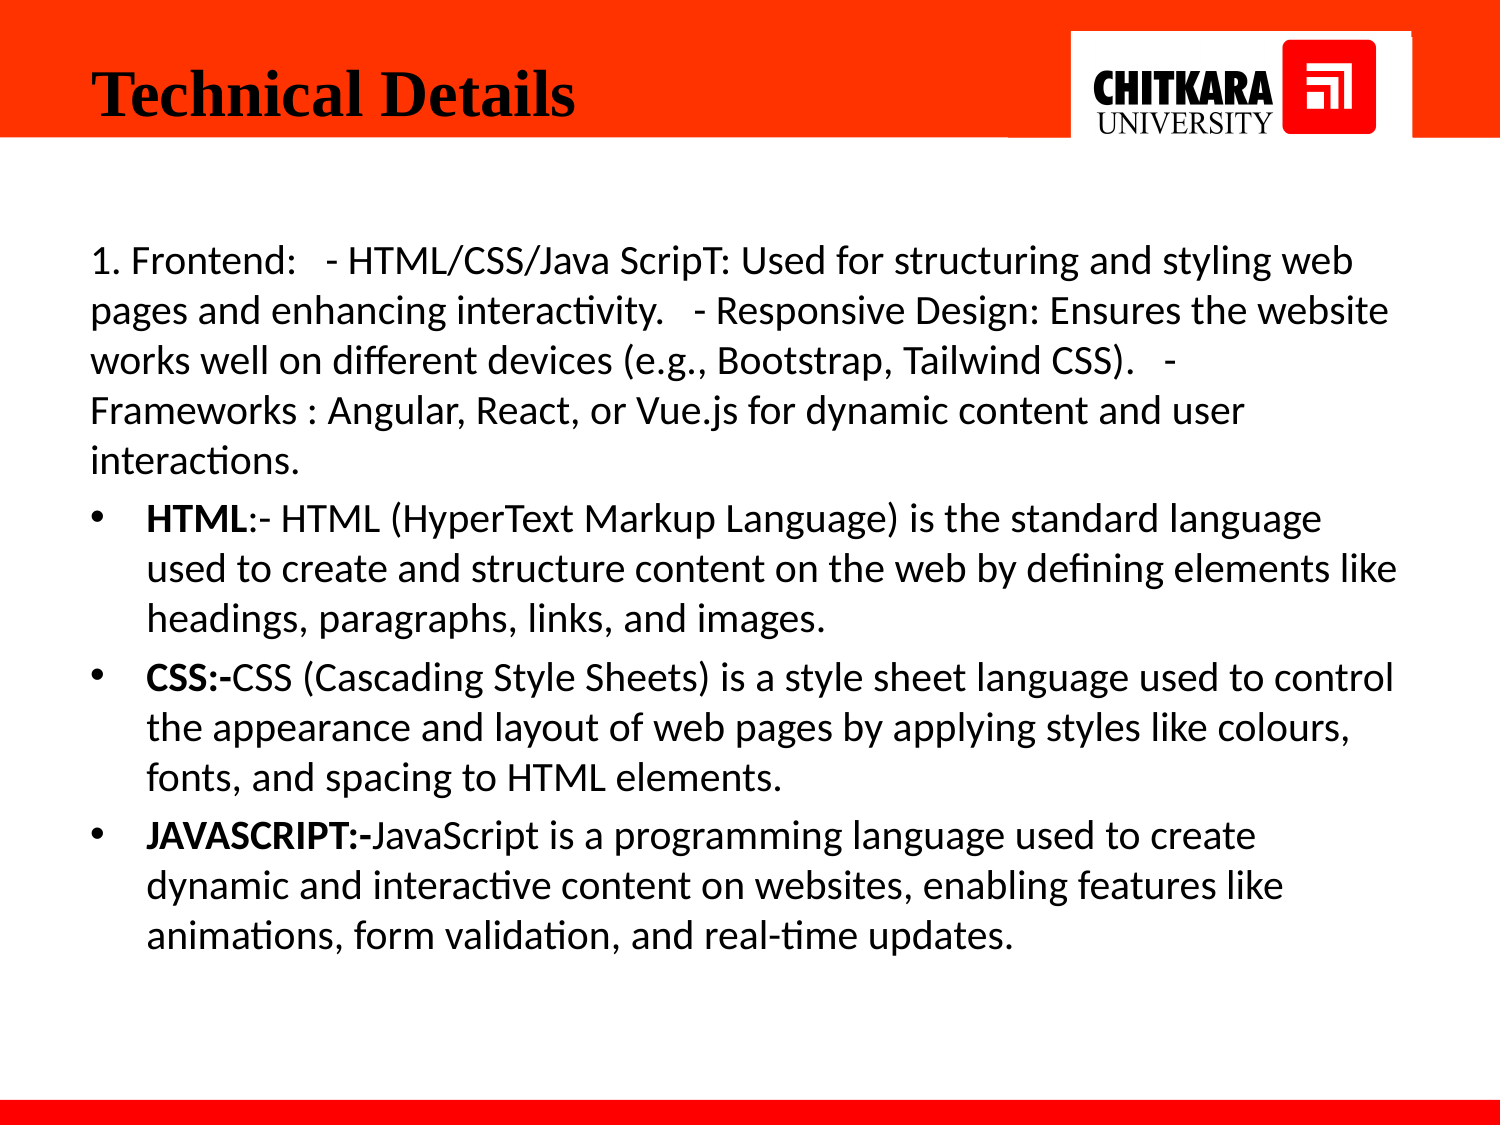

Technical Details
1. Frontend:   - HTML/CSS/Java ScripT: Used for structuring and styling web pages and enhancing interactivity.   - Responsive Design: Ensures the website works well on different devices (e.g., Bootstrap, Tailwind CSS).   - Frameworks : Angular, React, or Vue.js for dynamic content and user interactions.
HTML:- HTML (HyperText Markup Language) is the standard language used to create and structure content on the web by defining elements like headings, paragraphs, links, and images.
CSS:-CSS (Cascading Style Sheets) is a style sheet language used to control the appearance and layout of web pages by applying styles like colours, fonts, and spacing to HTML elements.
JAVASCRIPT:-JavaScript is a programming language used to create dynamic and interactive content on websites, enabling features like animations, form validation, and real-time updates.